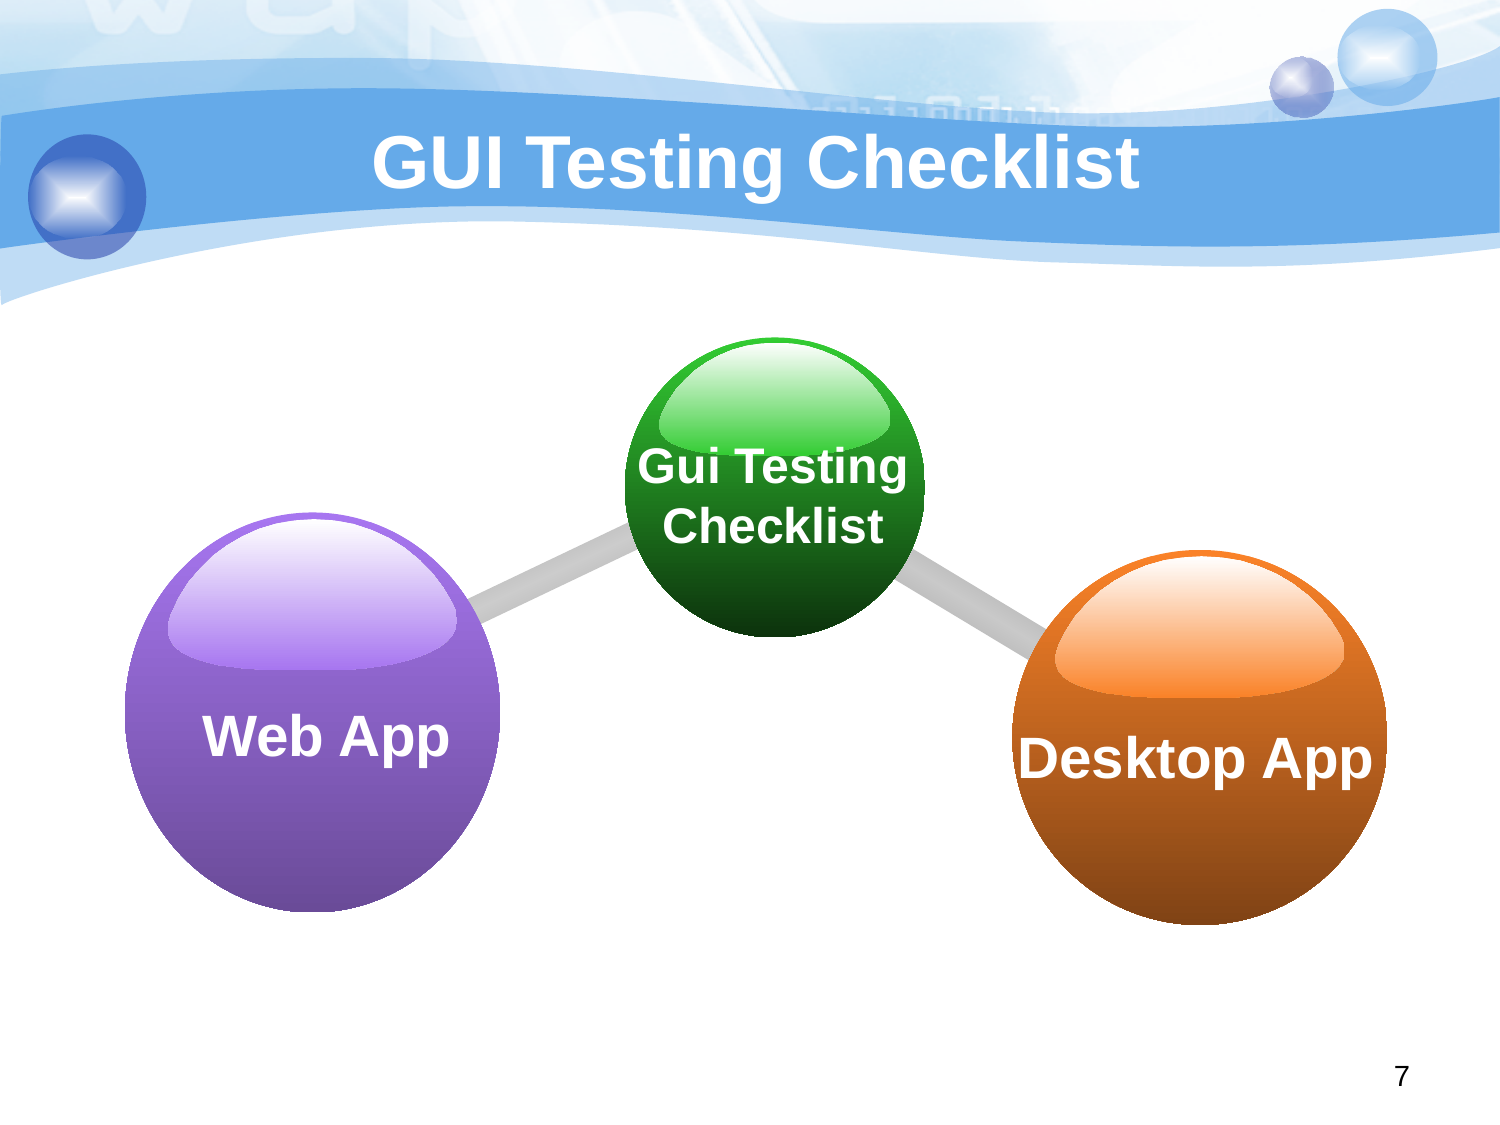

# GUI Testing Checklist

Gui Testing Checklist

Web App

Desktop App

7